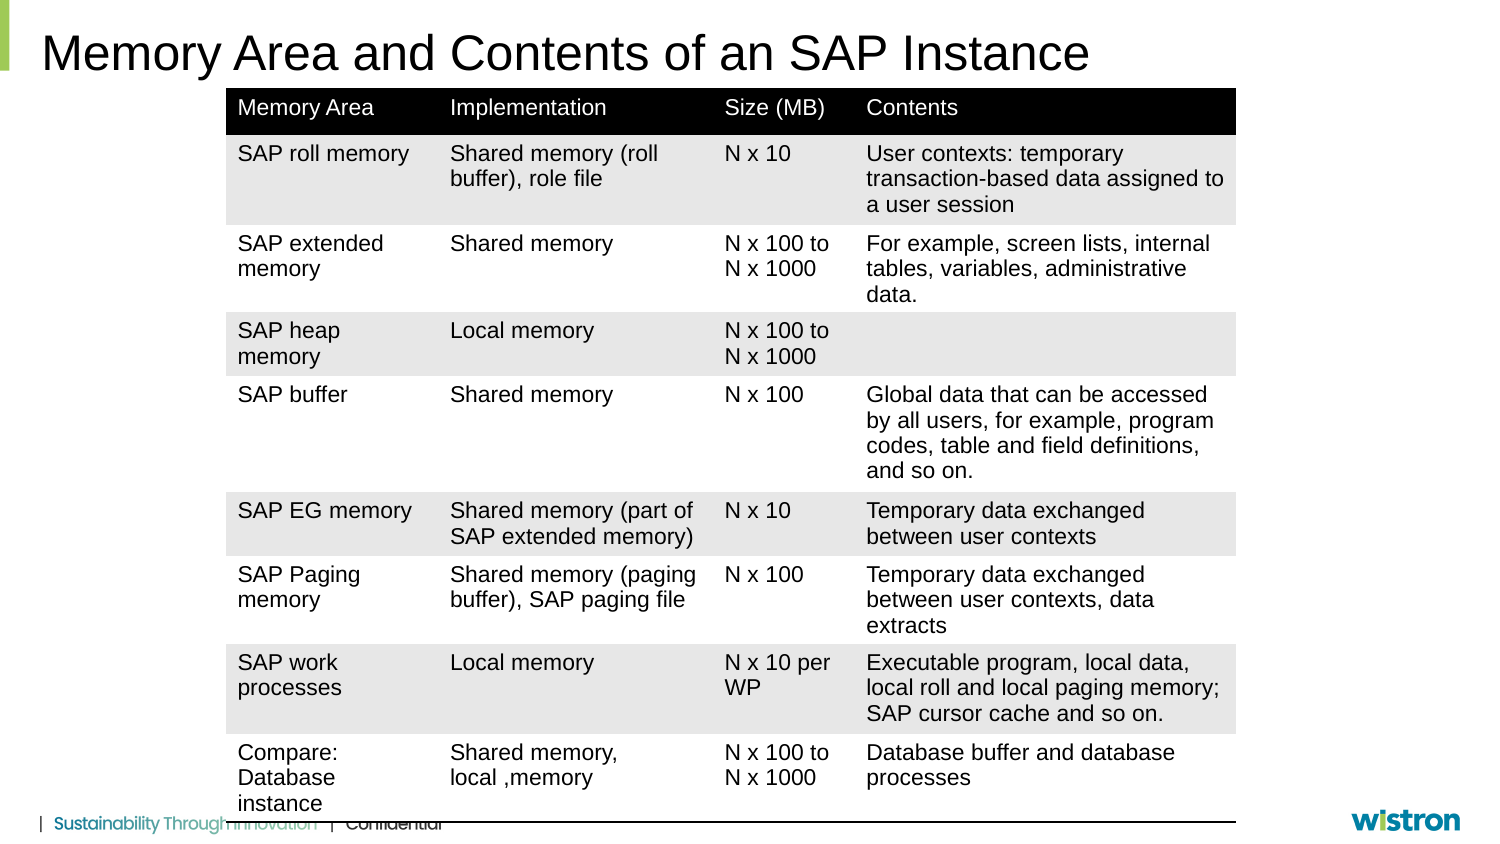

# Memory Area and Contents of an SAP Instance
| Memory Area | Implementation | Size (MB) | Contents |
| --- | --- | --- | --- |
| SAP roll memory | Shared memory (roll buffer), role file | N x 10 | User contexts: temporary transaction-based data assigned to a user session |
| SAP extended memory | Shared memory | N x 100 to N x 1000 | For example, screen lists, internal tables, variables, administrative data. |
| SAP heap memory | Local memory | N x 100 to N x 1000 |  |
| SAP buffer | Shared memory | N x 100 | Global data that can be accessed by all users, for example, program codes, table and field definitions, and so on. |
| SAP EG memory | Shared memory (part of SAP extended memory) | N x 10 | Temporary data exchanged between user contexts |
| SAP Paging memory | Shared memory (paging buffer), SAP paging file | N x 100 | Temporary data exchanged between user contexts, data extracts |
| SAP work processes | Local memory | N x 10 per WP | Executable program, local data, local roll and local paging memory; SAP cursor cache and so on. |
| Compare: Database instance | Shared memory, local ,memory | N x 100 to N x 1000 | Database buffer and database processes |